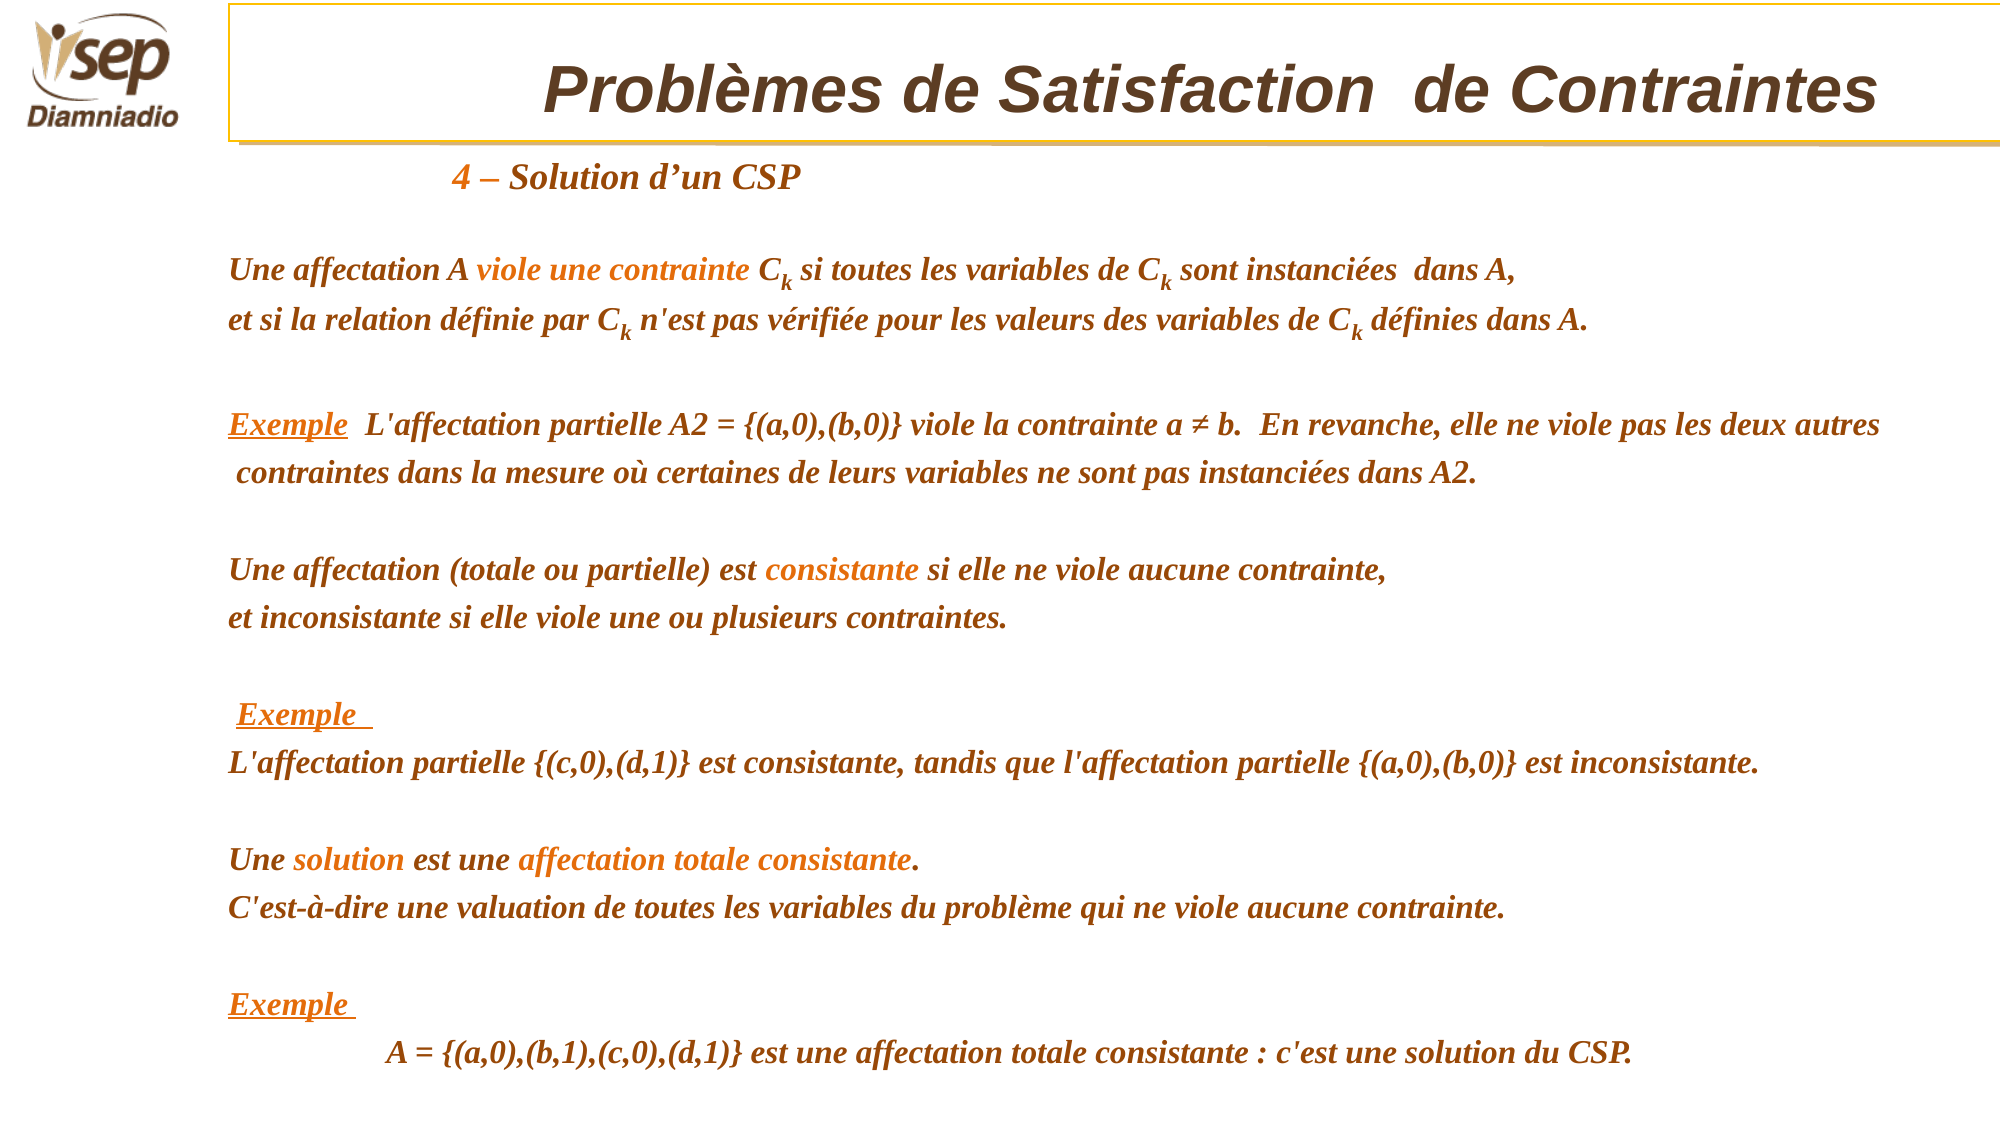

Problèmes de Satisfaction  de Contraintes

 	         4 – Solution d’un CSP

Une affectation A viole une contrainte Ck si toutes les variables de Ck sont instanciées  dans A,
et si la relation définie par Ck n'est pas vérifiée pour les valeurs des variables de Ck définies dans A.

Exemple  L'affectation partielle A2 = {(a,0),(b,0)} viole la contrainte a ≠ b.  En revanche, elle ne viole pas les deux autres
 contraintes dans la mesure où certaines de leurs variables ne sont pas instanciées dans A2.

Une affectation (totale ou partielle) est consistante si elle ne viole aucune contrainte,
et inconsistante si elle viole une ou plusieurs contraintes.

 Exemple
L'affectation partielle {(c,0),(d,1)} est consistante, tandis que l'affectation partielle {(a,0),(b,0)} est inconsistante.

Une solution est une affectation totale consistante.
C'est-à-dire une valuation de toutes les variables du problème qui ne viole aucune contrainte.

Exemple
	 A = {(a,0),(b,1),(c,0),(d,1)} est une affectation totale consistante : c'est une solution du CSP.

#